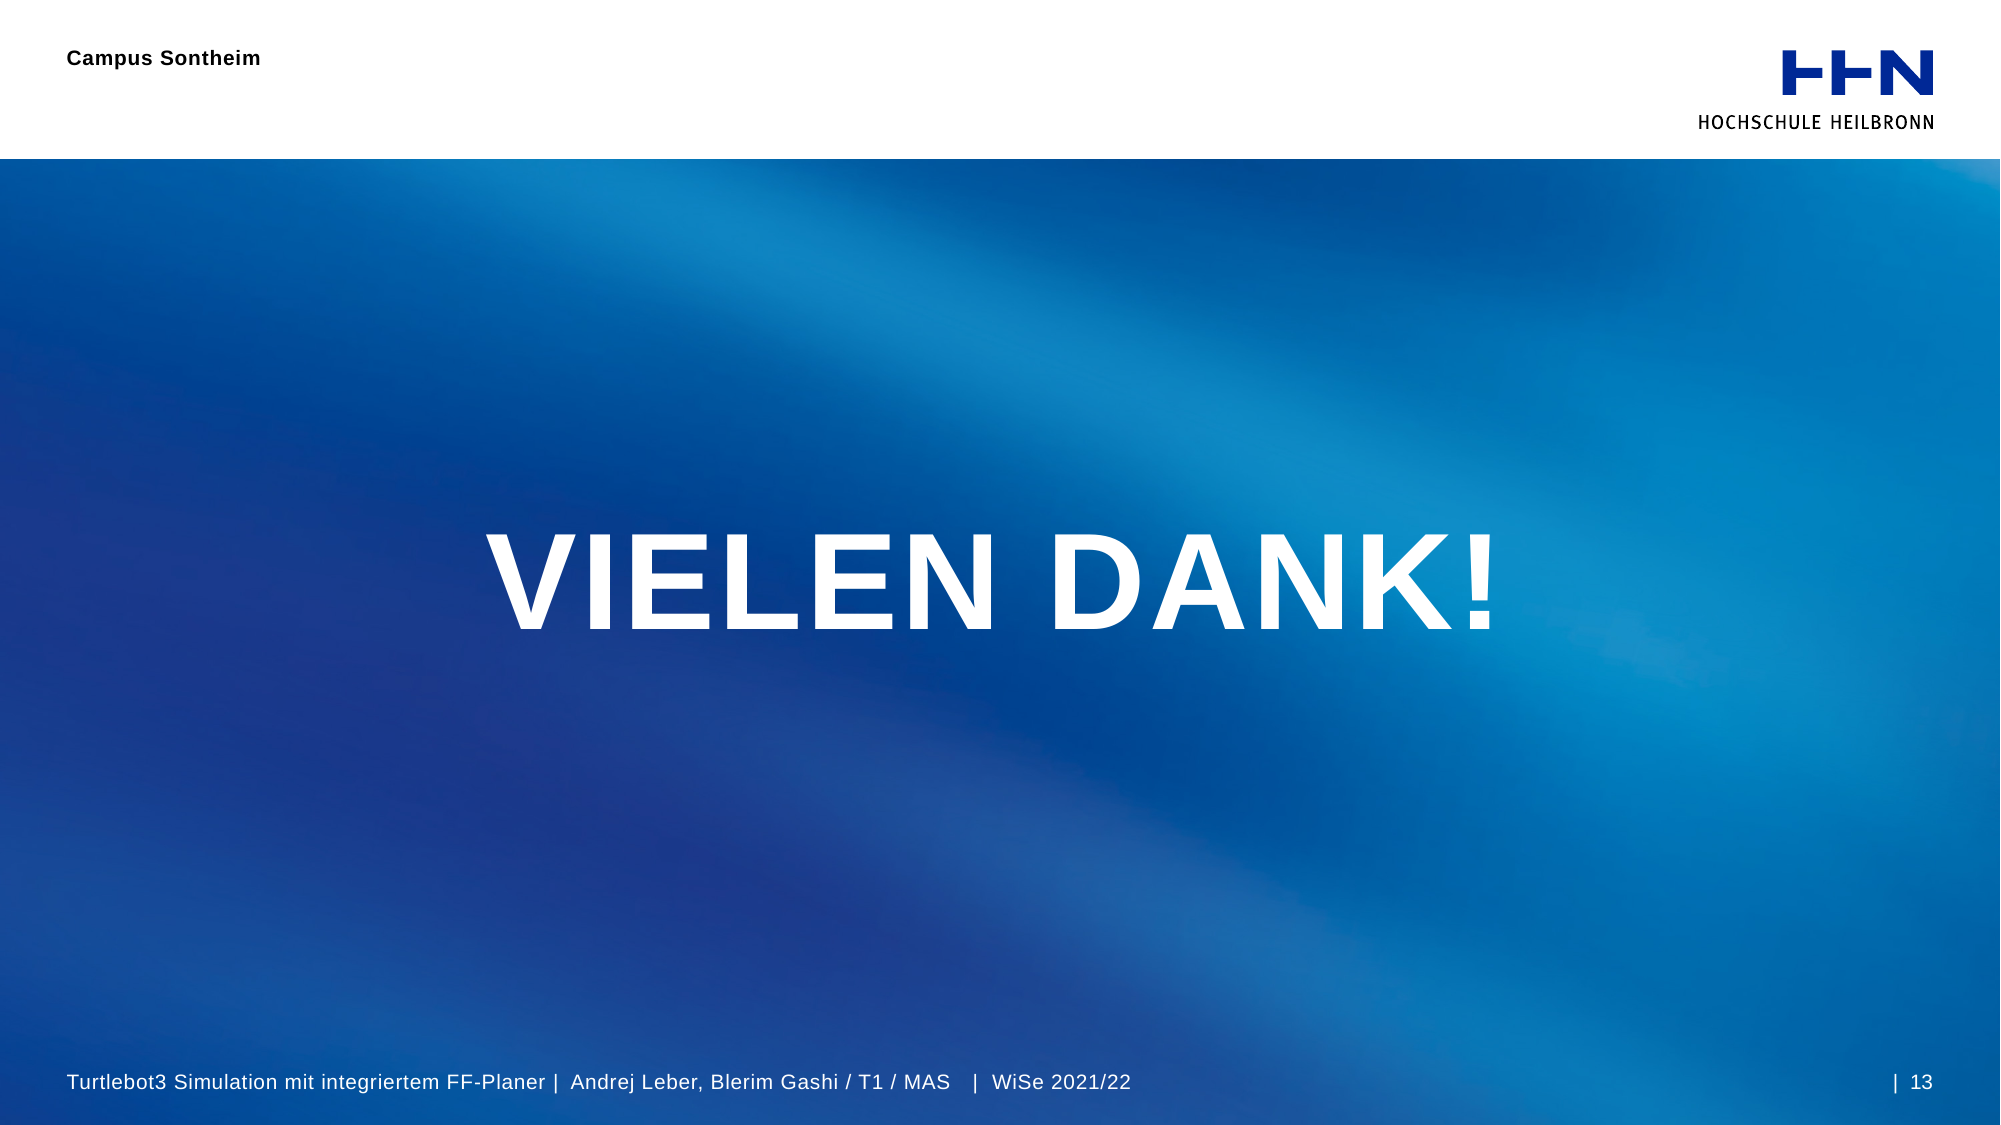

Campus Sontheim
VIELEN DANK!
Turtlebot3 Simulation mit integriertem FF-Planer | Andrej Leber, Blerim Gashi / T1 / MAS |  WiSe 2021/22
|  13